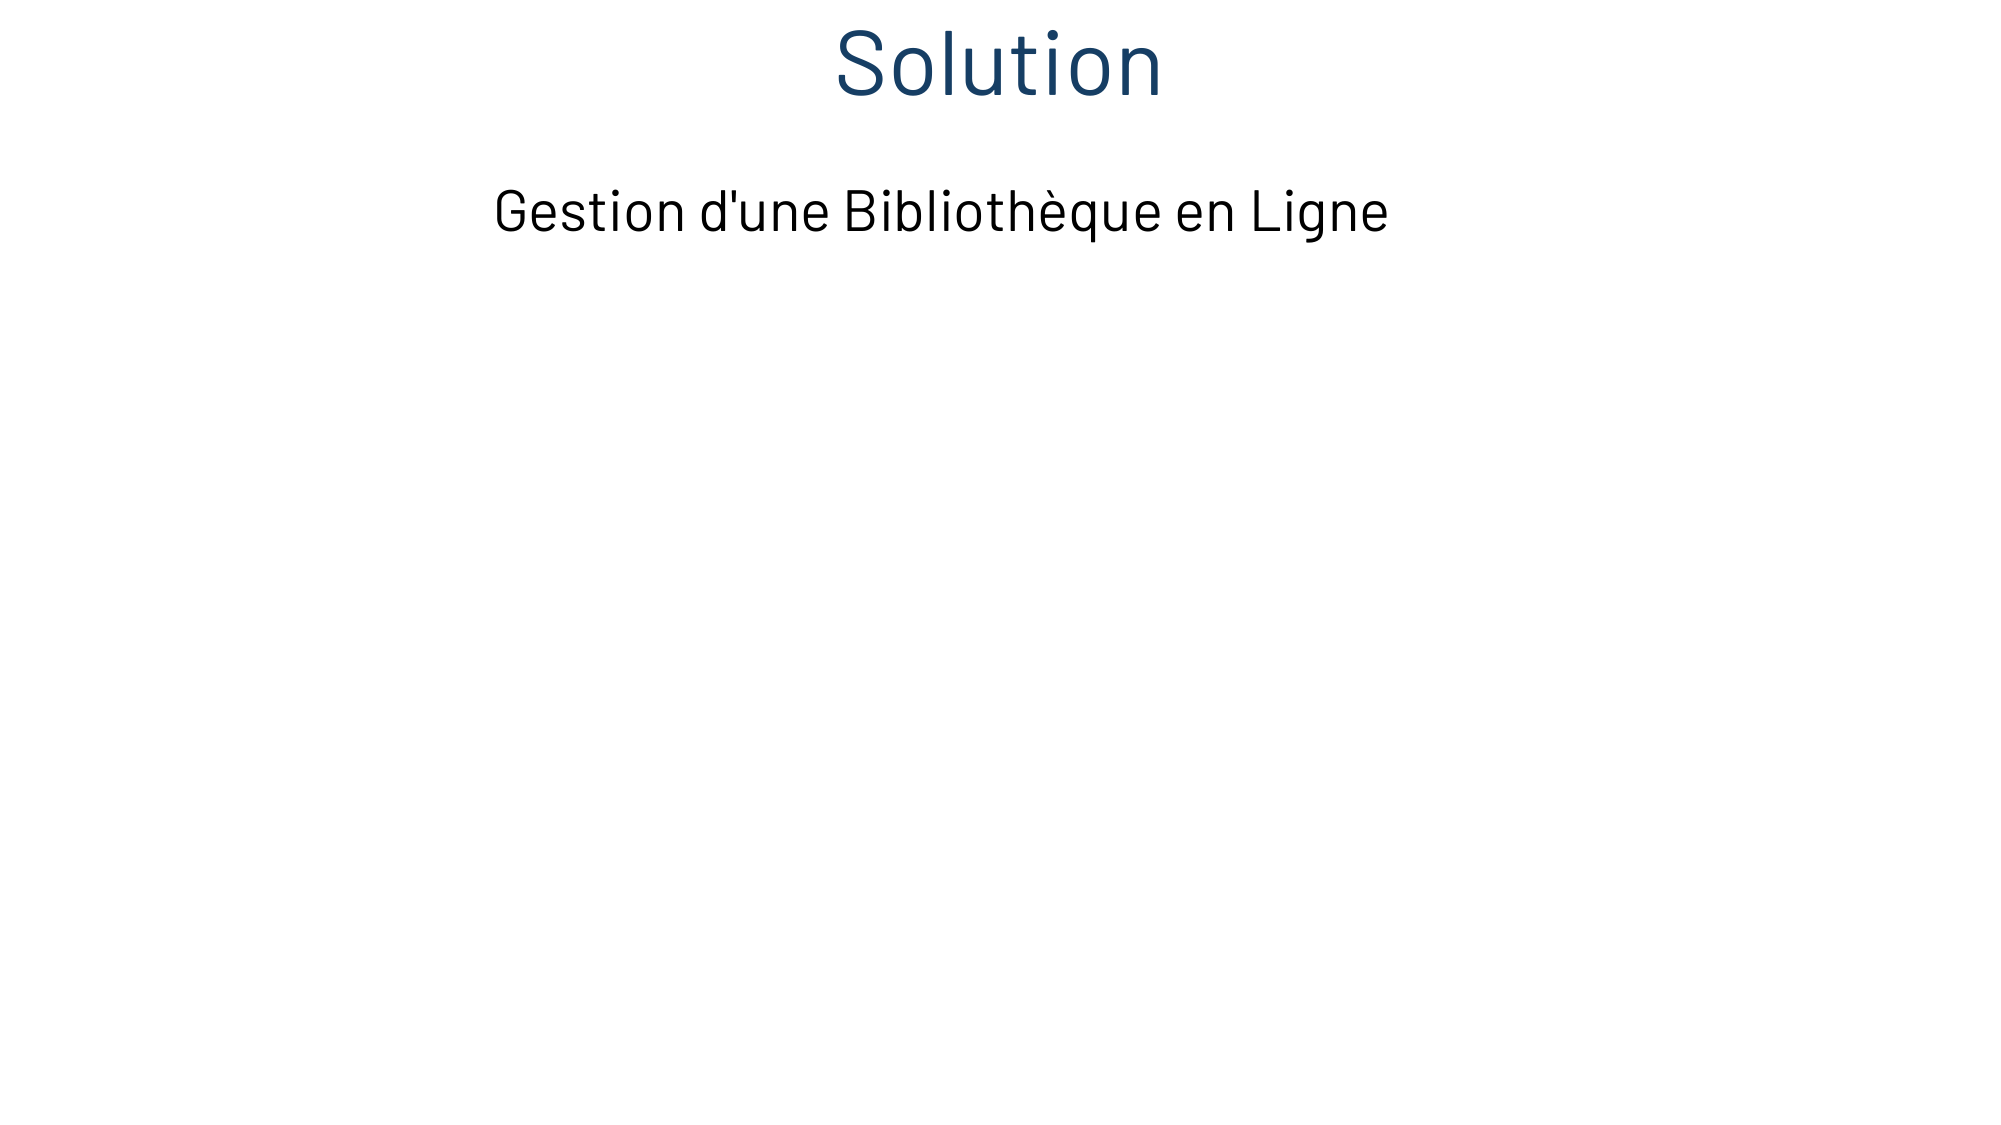

# Solution
                             Gestion d'une Bibliothèque en Ligne